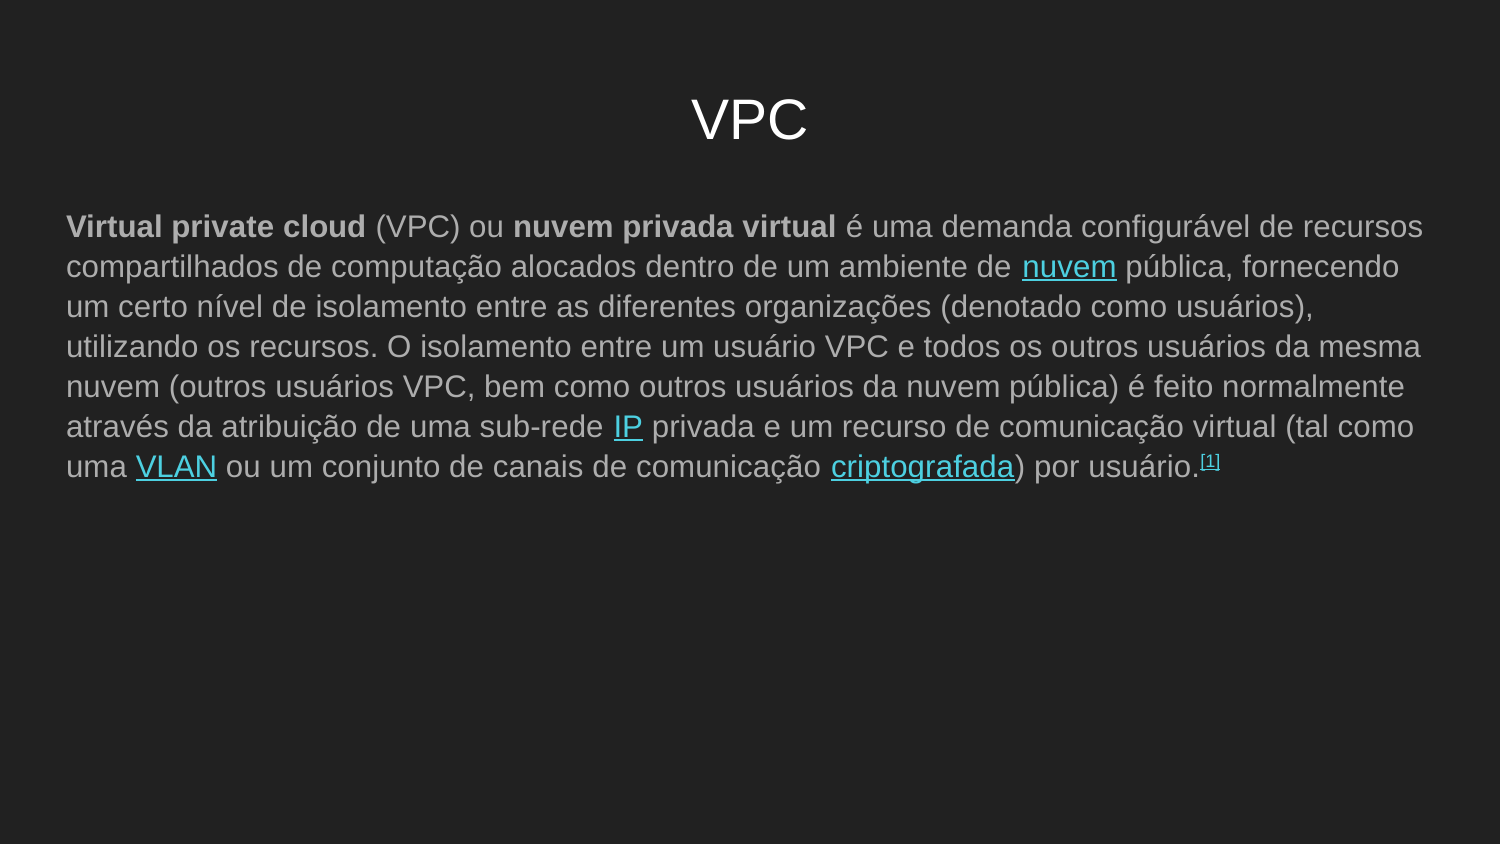

# VPC
Virtual private cloud (VPC) ou nuvem privada virtual é uma demanda configurável de recursos compartilhados de computação alocados dentro de um ambiente de nuvem pública, fornecendo um certo nível de isolamento entre as diferentes organizações (denotado como usuários), utilizando os recursos. O isolamento entre um usuário VPC e todos os outros usuários da mesma nuvem (outros usuários VPC, bem como outros usuários da nuvem pública) é feito normalmente através da atribuição de uma sub-rede IP privada e um recurso de comunicação virtual (tal como uma VLAN ou um conjunto de canais de comunicação criptografada) por usuário.[1]